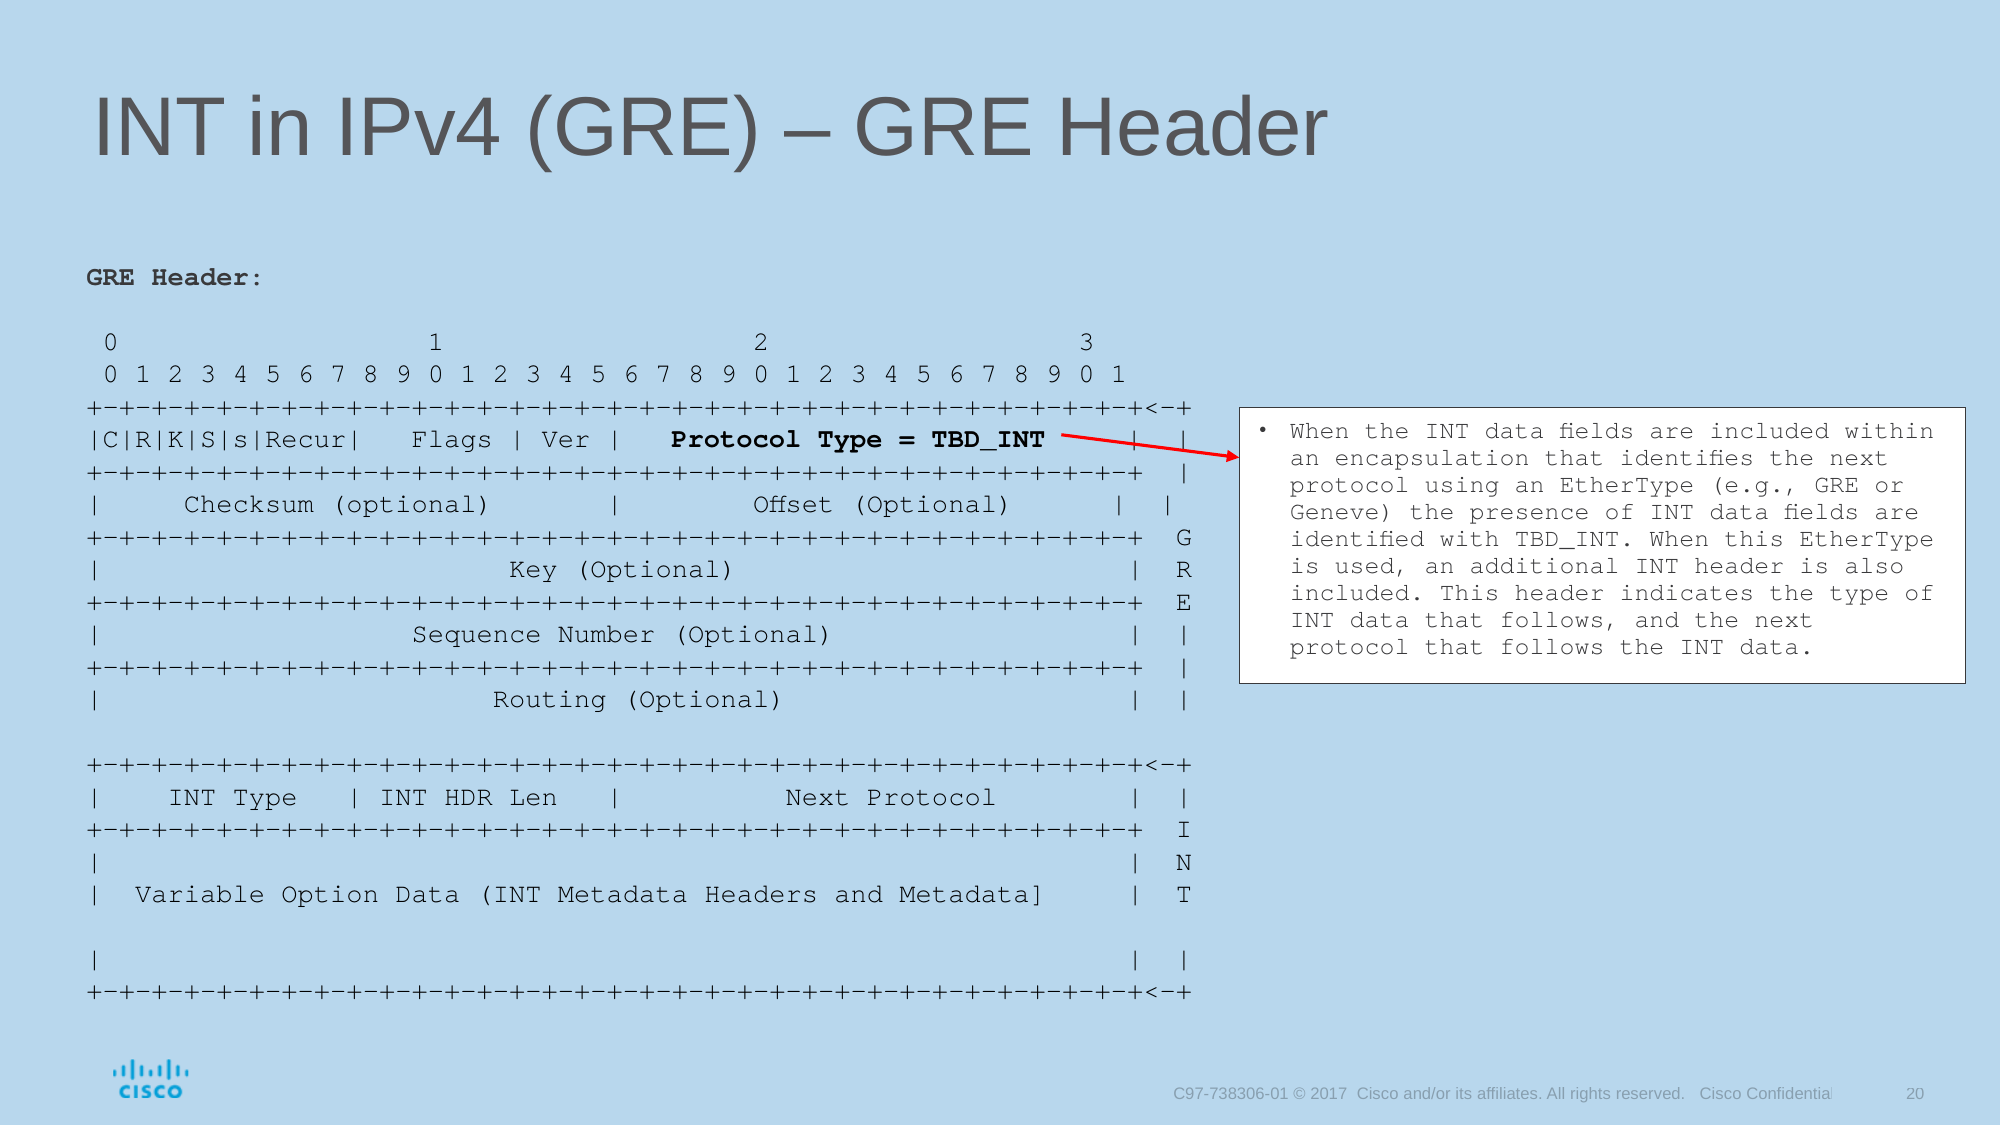

# INT in IPv4 (GRE) – GRE Header
GRE Header:

 0                   1                   2                   3
 0 1 2 3 4 5 6 7 8 9 0 1 2 3 4 5 6 7 8 9 0 1 2 3 4 5 6 7 8 9 0 1
+-+-+-+-+-+-+-+-+-+-+-+-+-+-+-+-+-+-+-+-+-+-+-+-+-+-+-+-+-+-+-+-+<-+
|C|R|K|S|s|Recur|   Flags | Ver |   Protocol Type = TBD_INT     |  |
+-+-+-+-+-+-+-+-+-+-+-+-+-+-+-+-+-+-+-+-+-+-+-+-+-+-+-+-+-+-+-+-+  |
|     Checksum (optional)       |        Offset (Optional)      |  |
+-+-+-+-+-+-+-+-+-+-+-+-+-+-+-+-+-+-+-+-+-+-+-+-+-+-+-+-+-+-+-+-+  G
|                         Key (Optional)                        |  R
+-+-+-+-+-+-+-+-+-+-+-+-+-+-+-+-+-+-+-+-+-+-+-+-+-+-+-+-+-+-+-+-+  E
|                   Sequence Number (Optional)                  |  |
+-+-+-+-+-+-+-+-+-+-+-+-+-+-+-+-+-+-+-+-+-+-+-+-+-+-+-+-+-+-+-+-+  |
|                        Routing (Optional)                     |  |
+-+-+-+-+-+-+-+-+-+-+-+-+-+-+-+-+-+-+-+-+-+-+-+-+-+-+-+-+-+-+-+-+<-+
|    INT Type   | INT HDR Len   |          Next Protocol        |  |
+-+-+-+-+-+-+-+-+-+-+-+-+-+-+-+-+-+-+-+-+-+-+-+-+-+-+-+-+-+-+-+-+  I
|                                                               |  N
|  Variable Option Data (INT Metadata Headers and Metadata]     |  T
|                                                               |  |
+-+-+-+-+-+-+-+-+-+-+-+-+-+-+-+-+-+-+-+-+-+-+-+-+-+-+-+-+-+-+-+-+<-+

When the INT data fields are included within an encapsulation that identifies the next protocol using an EtherType (e.g., GRE or Geneve) the presence of INT data fields are identified with TBD_INT. When this EtherType is used, an additional INT header is also included. This header indicates the type of INT data that follows, and the next protocol that follows the INT data.